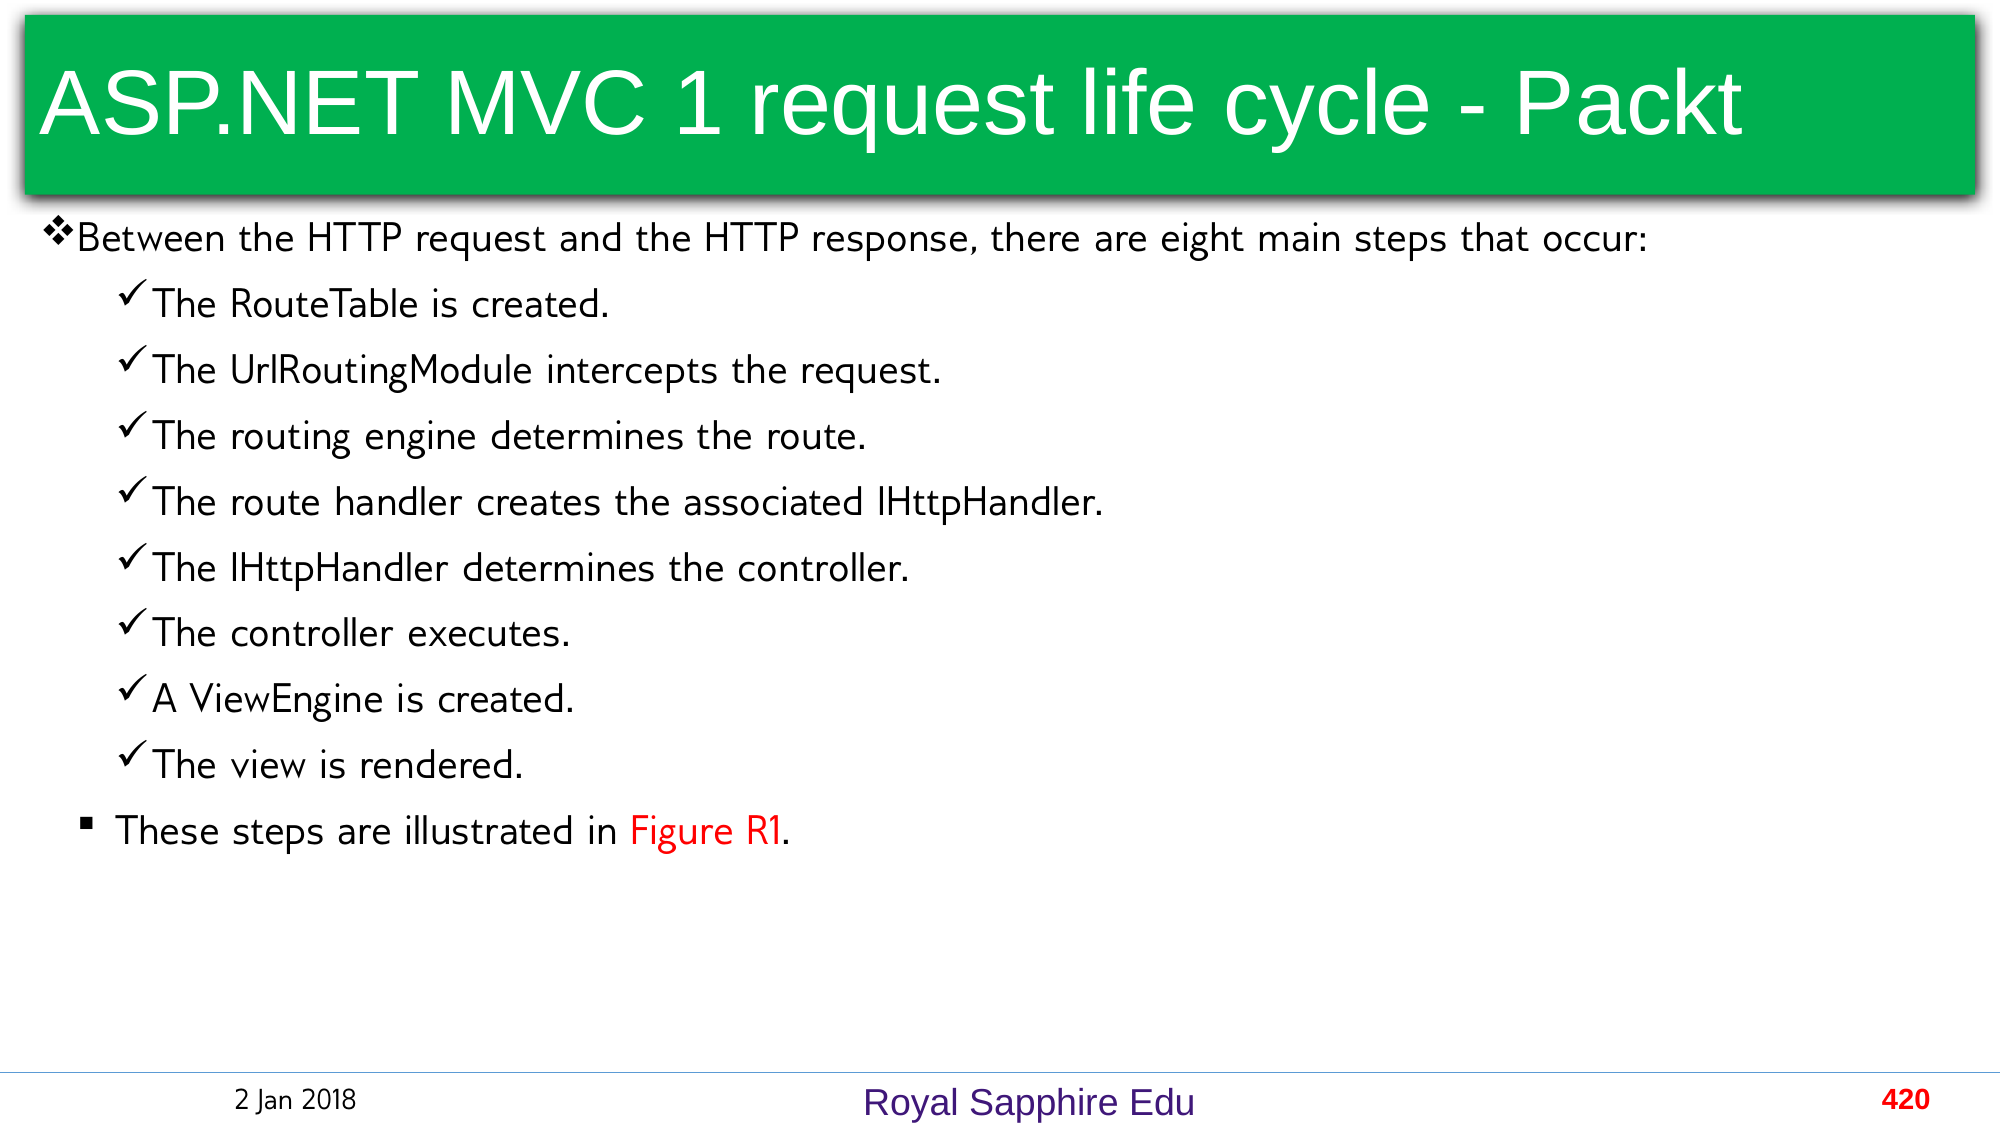

# ASP.NET MVC 1 request life cycle - Packt
Between the HTTP request and the HTTP response, there are eight main steps that occur:
The RouteTable is created.
The UrlRoutingModule intercepts the request.
The routing engine determines the route.
The route handler creates the associated IHttpHandler.
The IHttpHandler determines the controller.
The controller executes.
A ViewEngine is created.
The view is rendered.
These steps are illustrated in Figure R1.
2 Jan 2018
420